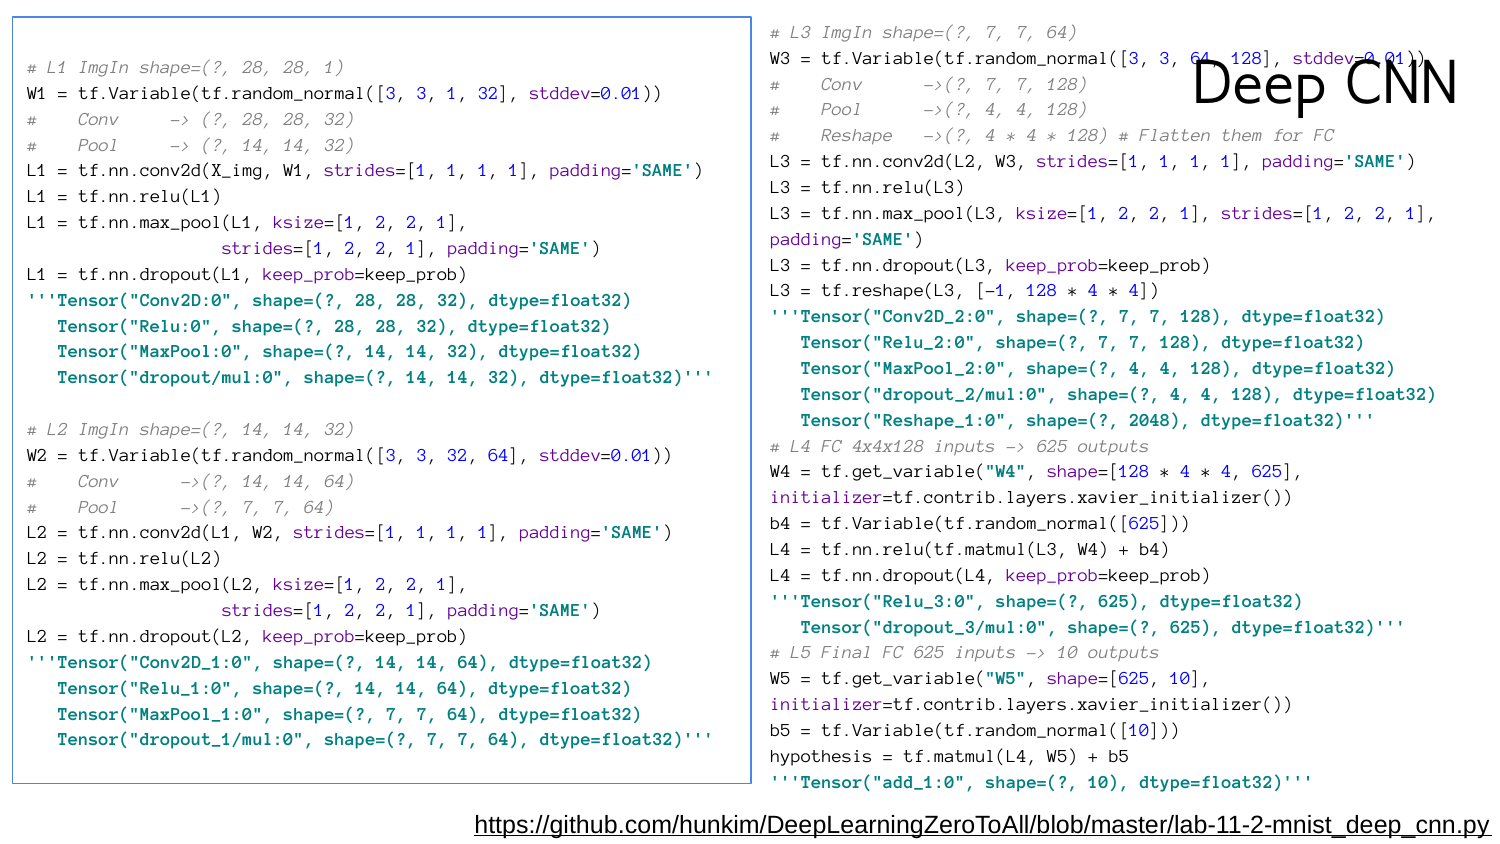

# L3 ImgIn shape=(?, 7, 7, 64)
W3 = tf.Variable(tf.random_normal([3, 3, 64, 128], stddev=0.01))
#    Conv      ->(?, 7, 7, 128)
#    Pool      ->(?, 4, 4, 128)
#    Reshape   ->(?, 4 * 4 * 128) # Flatten them for FC
L3 = tf.nn.conv2d(L2, W3, strides=[1, 1, 1, 1], padding='SAME')
L3 = tf.nn.relu(L3)
L3 = tf.nn.max_pool(L3, ksize=[1, 2, 2, 1], strides=[1, 2, 2, 1], padding='SAME')
L3 = tf.nn.dropout(L3, keep_prob=keep_prob)
L3 = tf.reshape(L3, [-1, 128 * 4 * 4])
'''Tensor("Conv2D_2:0", shape=(?, 7, 7, 128), dtype=float32)
   Tensor("Relu_2:0", shape=(?, 7, 7, 128), dtype=float32)
   Tensor("MaxPool_2:0", shape=(?, 4, 4, 128), dtype=float32)
   Tensor("dropout_2/mul:0", shape=(?, 4, 4, 128), dtype=float32)
   Tensor("Reshape_1:0", shape=(?, 2048), dtype=float32)'''
# L4 FC 4x4x128 inputs -> 625 outputs
W4 = tf.get_variable("W4", shape=[128 * 4 * 4, 625], initializer=tf.contrib.layers.xavier_initializer())
b4 = tf.Variable(tf.random_normal([625]))
L4 = tf.nn.relu(tf.matmul(L3, W4) + b4)
L4 = tf.nn.dropout(L4, keep_prob=keep_prob)
'''Tensor("Relu_3:0", shape=(?, 625), dtype=float32)
   Tensor("dropout_3/mul:0", shape=(?, 625), dtype=float32)'''
# L5 Final FC 625 inputs -> 10 outputs
W5 = tf.get_variable("W5", shape=[625, 10],    initializer=tf.contrib.layers.xavier_initializer())
b5 = tf.Variable(tf.random_normal([10]))
hypothesis = tf.matmul(L4, W5) + b5
'''Tensor("add_1:0", shape=(?, 10), dtype=float32)'''
# Deep CNN
# L1 ImgIn shape=(?, 28, 28, 1)
W1 = tf.Variable(tf.random_normal([3, 3, 1, 32], stddev=0.01))
#    Conv     -> (?, 28, 28, 32)
#    Pool     -> (?, 14, 14, 32)
L1 = tf.nn.conv2d(X_img, W1, strides=[1, 1, 1, 1], padding='SAME')
L1 = tf.nn.relu(L1)
L1 = tf.nn.max_pool(L1, ksize=[1, 2, 2, 1],
                   strides=[1, 2, 2, 1], padding='SAME')
L1 = tf.nn.dropout(L1, keep_prob=keep_prob)
'''Tensor("Conv2D:0", shape=(?, 28, 28, 32), dtype=float32)
   Tensor("Relu:0", shape=(?, 28, 28, 32), dtype=float32)
   Tensor("MaxPool:0", shape=(?, 14, 14, 32), dtype=float32)
   Tensor("dropout/mul:0", shape=(?, 14, 14, 32), dtype=float32)'''

# L2 ImgIn shape=(?, 14, 14, 32)
W2 = tf.Variable(tf.random_normal([3, 3, 32, 64], stddev=0.01))
#    Conv      ->(?, 14, 14, 64)
#    Pool      ->(?, 7, 7, 64)
L2 = tf.nn.conv2d(L1, W2, strides=[1, 1, 1, 1], padding='SAME')
L2 = tf.nn.relu(L2)
L2 = tf.nn.max_pool(L2, ksize=[1, 2, 2, 1],
                   strides=[1, 2, 2, 1], padding='SAME')
L2 = tf.nn.dropout(L2, keep_prob=keep_prob)
'''Tensor("Conv2D_1:0", shape=(?, 14, 14, 64), dtype=float32)
   Tensor("Relu_1:0", shape=(?, 14, 14, 64), dtype=float32)
   Tensor("MaxPool_1:0", shape=(?, 7, 7, 64), dtype=float32)
   Tensor("dropout_1/mul:0", shape=(?, 7, 7, 64), dtype=float32)'''
https://github.com/hunkim/DeepLearningZeroToAll/blob/master/lab-11-2-mnist_deep_cnn.py